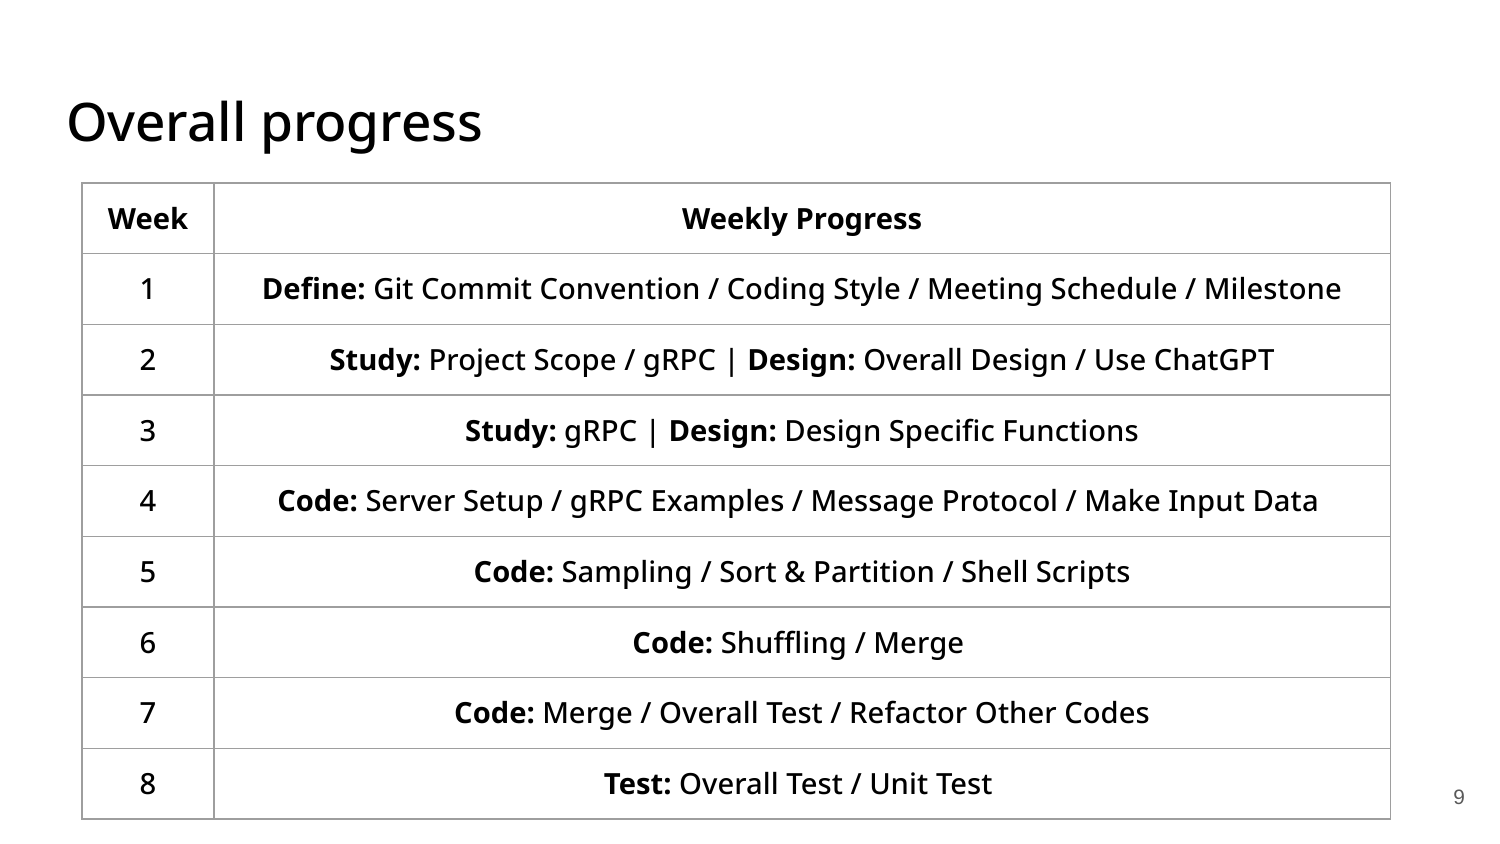

# Overall progress
| Week | Weekly Progress |
| --- | --- |
| 1 | Define: Git Commit Convention / Coding Style / Meeting Schedule / Milestone |
| 2 | Study: Project Scope / gRPC | Design: Overall Design / Use ChatGPT |
| 3 | Study: gRPC | Design: Design Specific Functions |
| 4 | Code: Server Setup / gRPC Examples / Message Protocol / Make Input Data |
| 5 | Code: Sampling / Sort & Partition / Shell Scripts |
| 6 | Code: Shuffling / Merge |
| 7 | Code: Merge / Overall Test / Refactor Other Codes |
| 8 | Test: Overall Test / Unit Test |
9